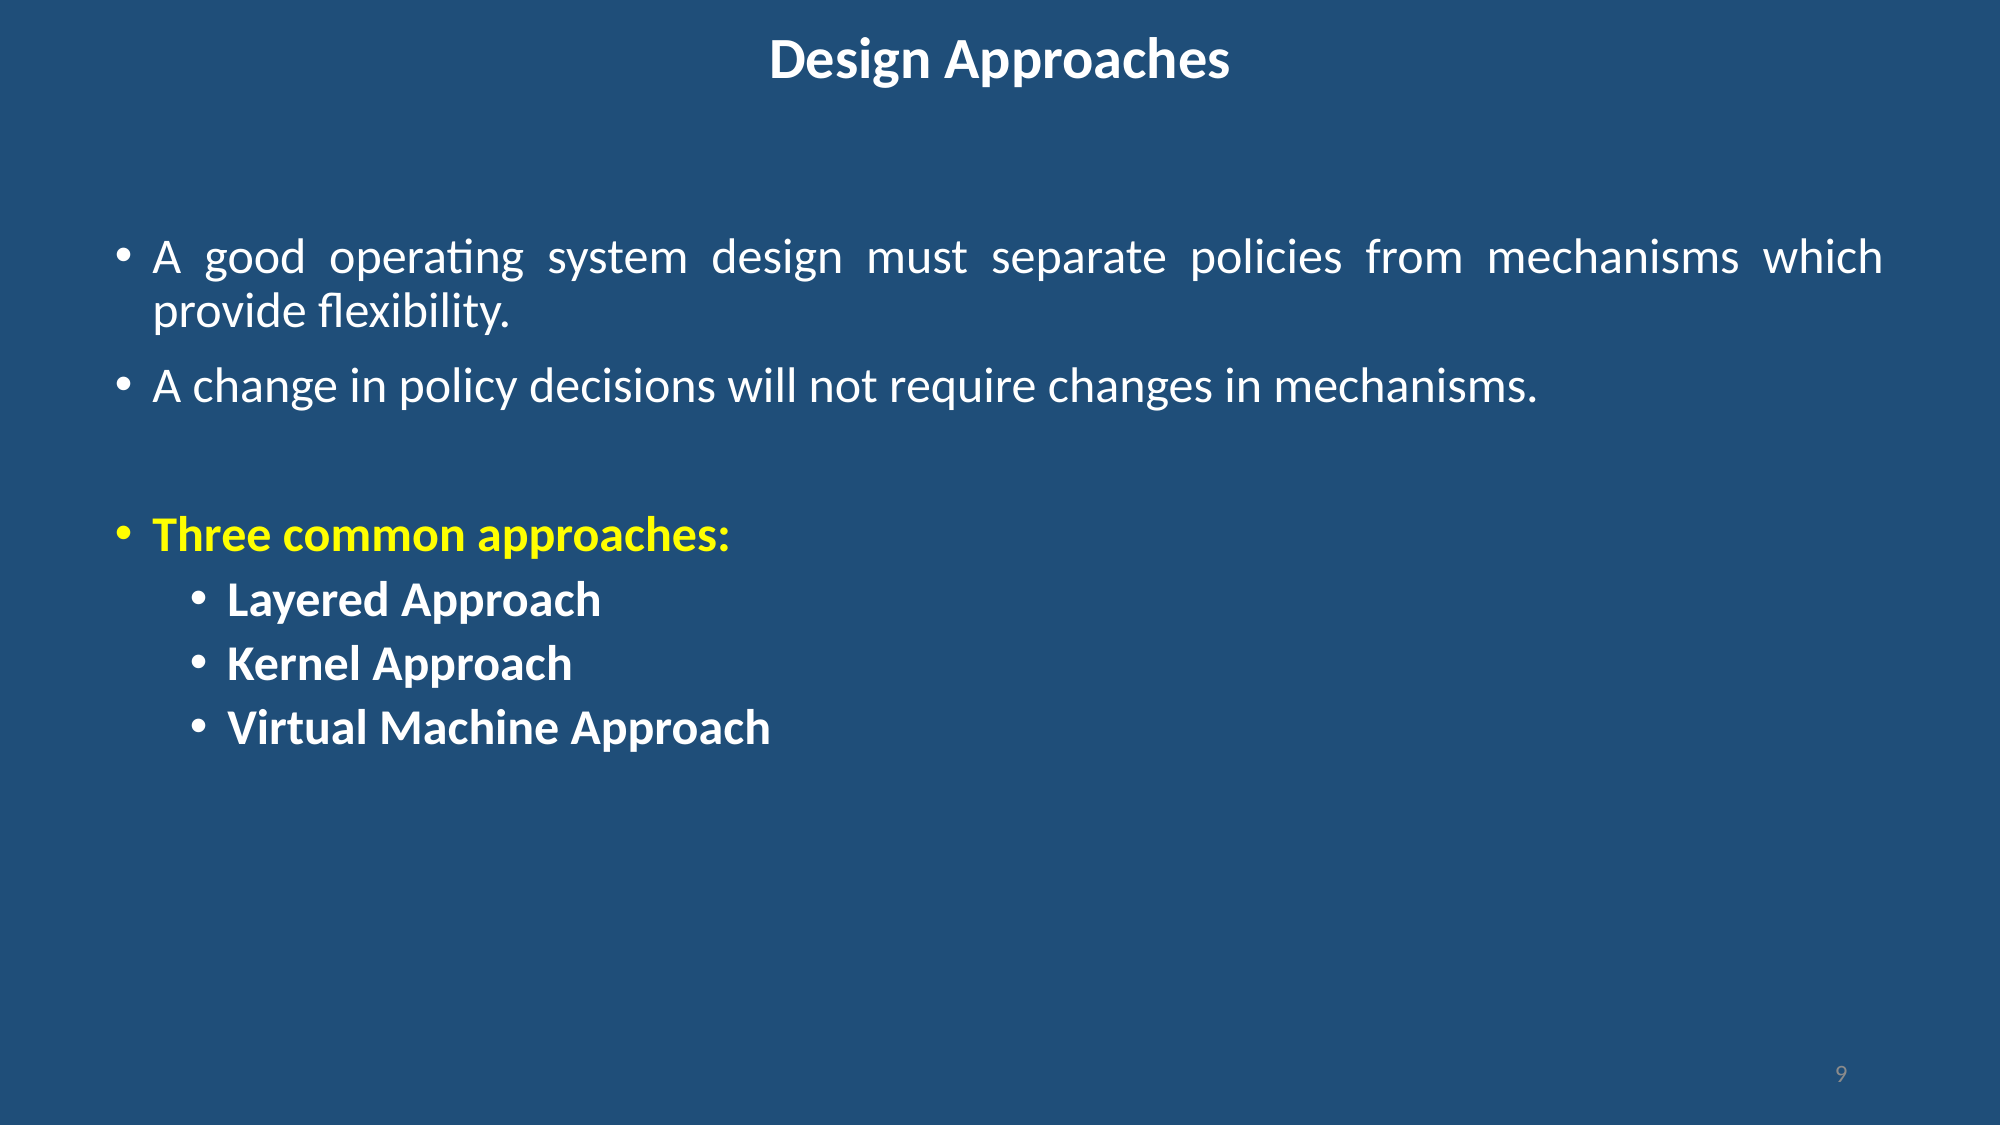

# Design Approaches
A good operating system design must separate policies from mechanisms which provide flexibility.
A change in policy decisions will not require changes in mechanisms.

Three common approaches:
Layered Approach
Kernel Approach
Virtual Machine Approach
9